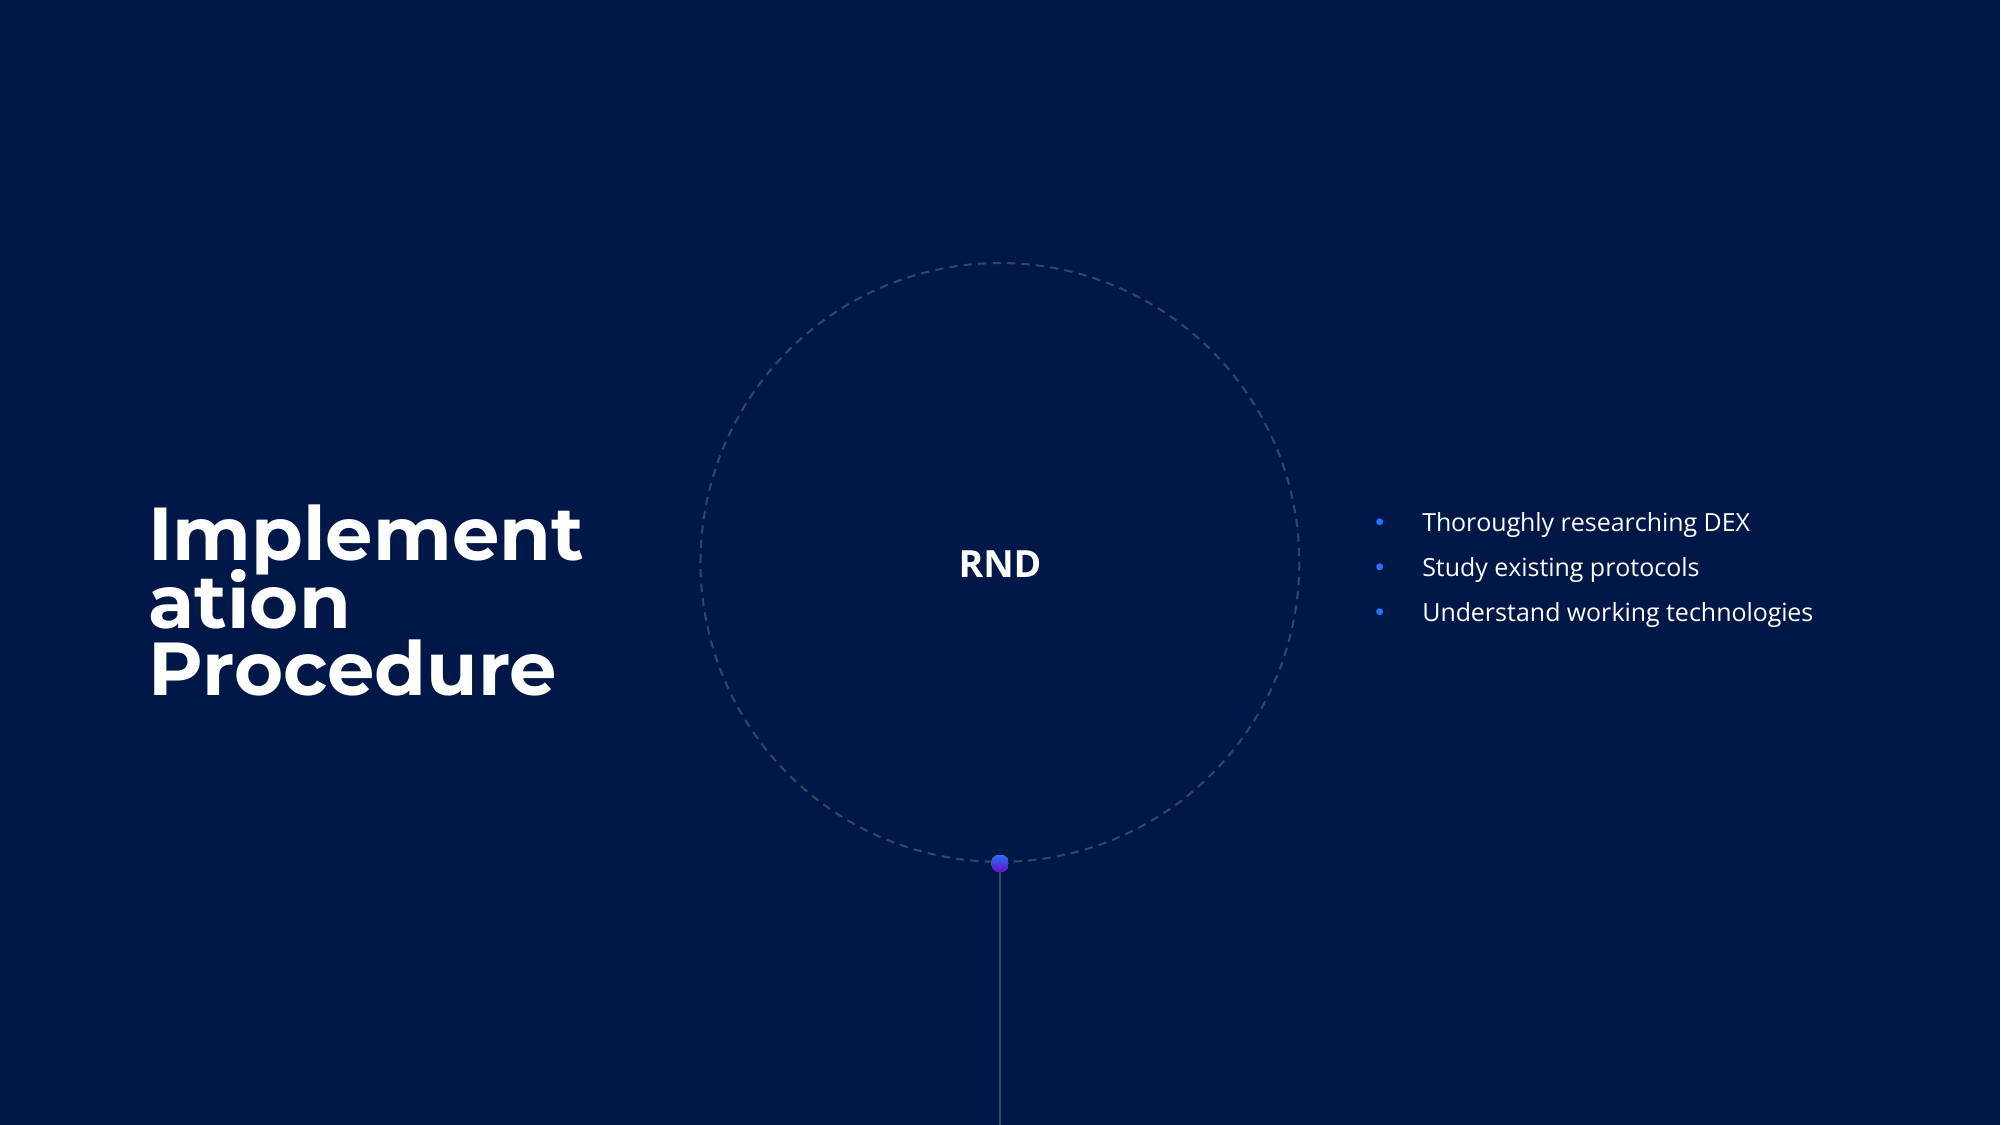

# Implementation Procedure
Thoroughly researching DEX
Study existing protocols
Understand working technologies
RND